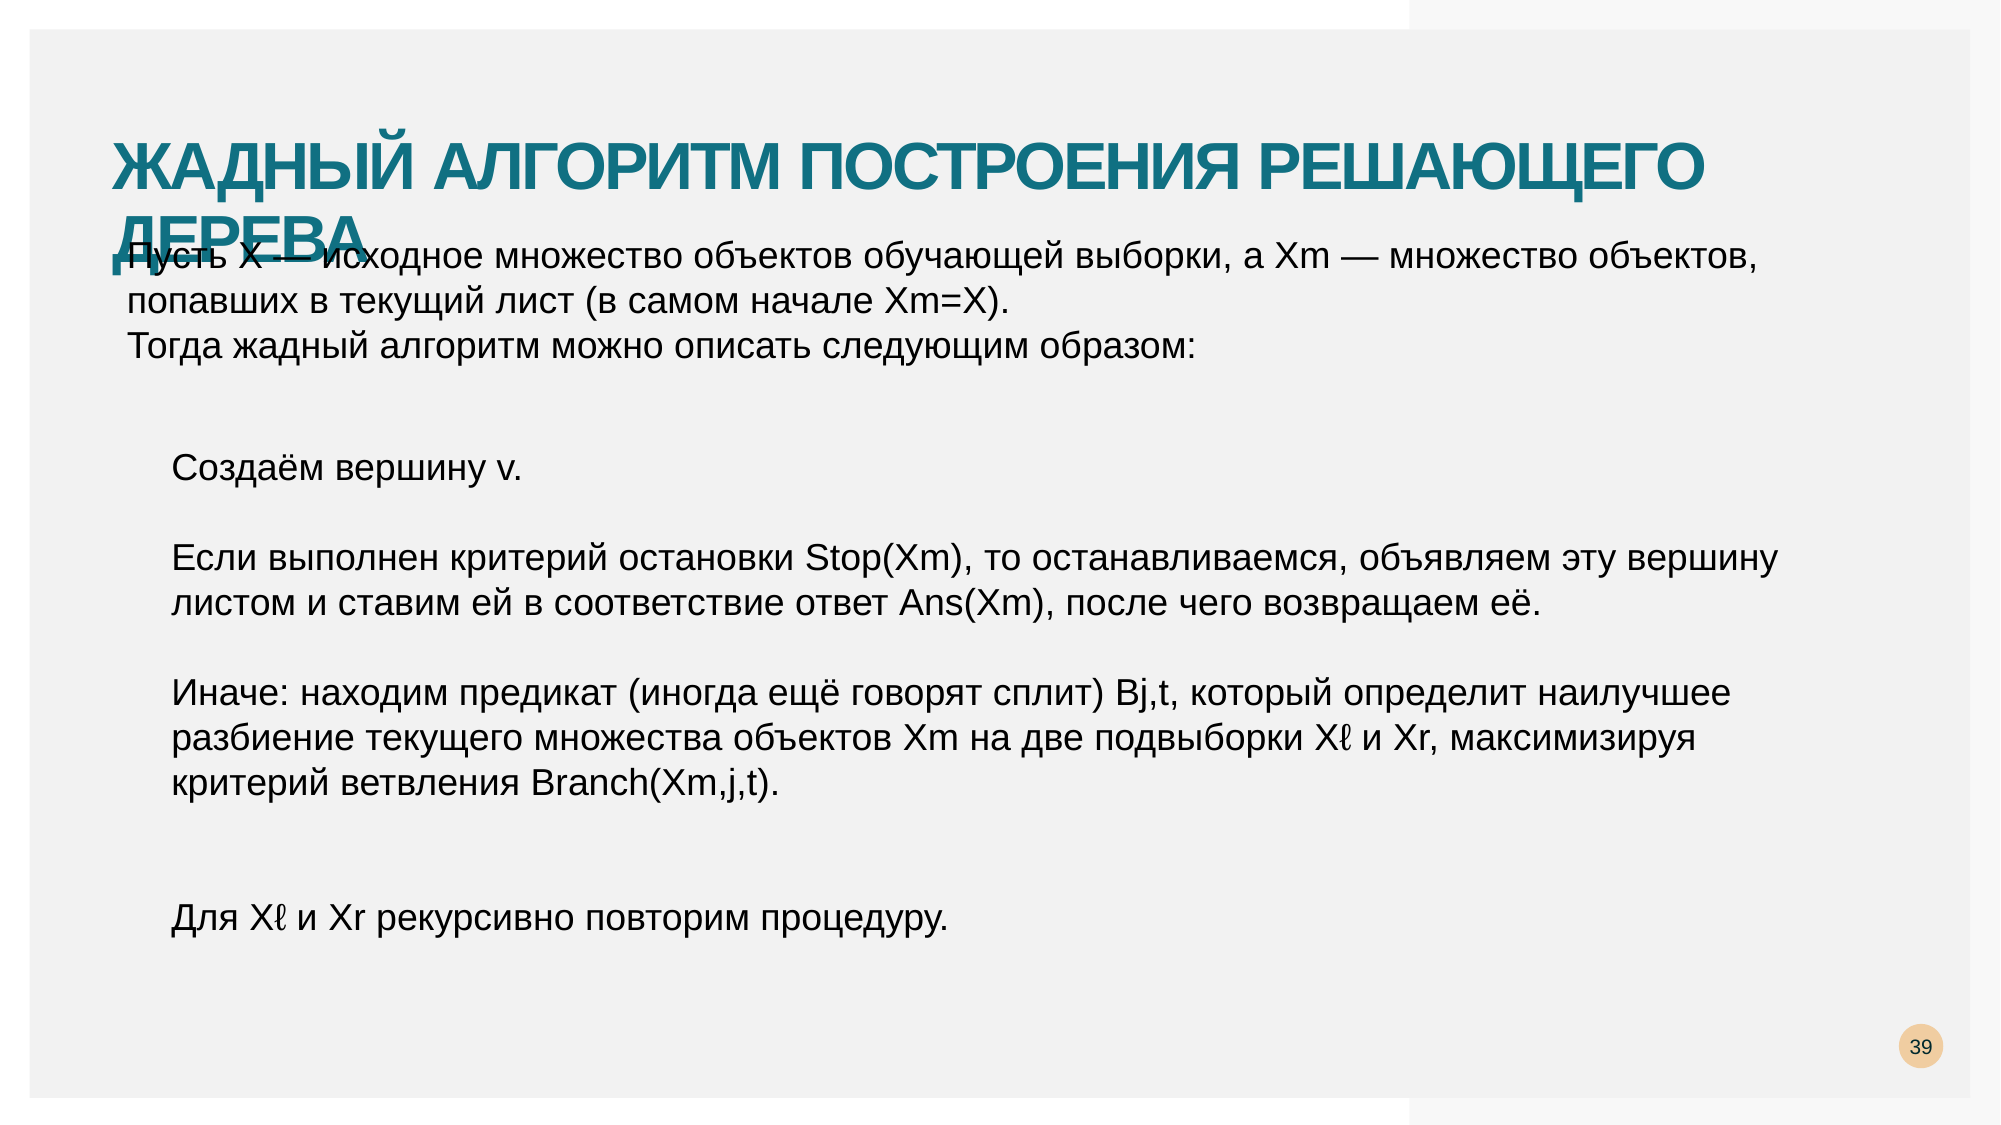

# Жадный алгоритм построения решающего дерева
Пусть X — исходное множество объектов обучающей выборки, а Xm — множество объектов, попавших в текущий лист (в самом начале Xm=X).
Тогда жадный алгоритм можно описать следующим образом:
Создаём вершину v.

Если выполнен критерий остановки Stop(Xm), то останавливаемся, объявляем эту вершину листом и ставим ей в соответствие ответ Ans(Xm), после чего возвращаем её.

Иначе: находим предикат (иногда ещё говорят сплит) Bj,t, который определит наилучшее разбиение текущего множества объектов Xm на две подвыборки Xℓ и Xr, максимизируя критерий ветвления Branch(Xm,j,t).

Для Xℓ и Xr рекурсивно повторим процедуру.
39